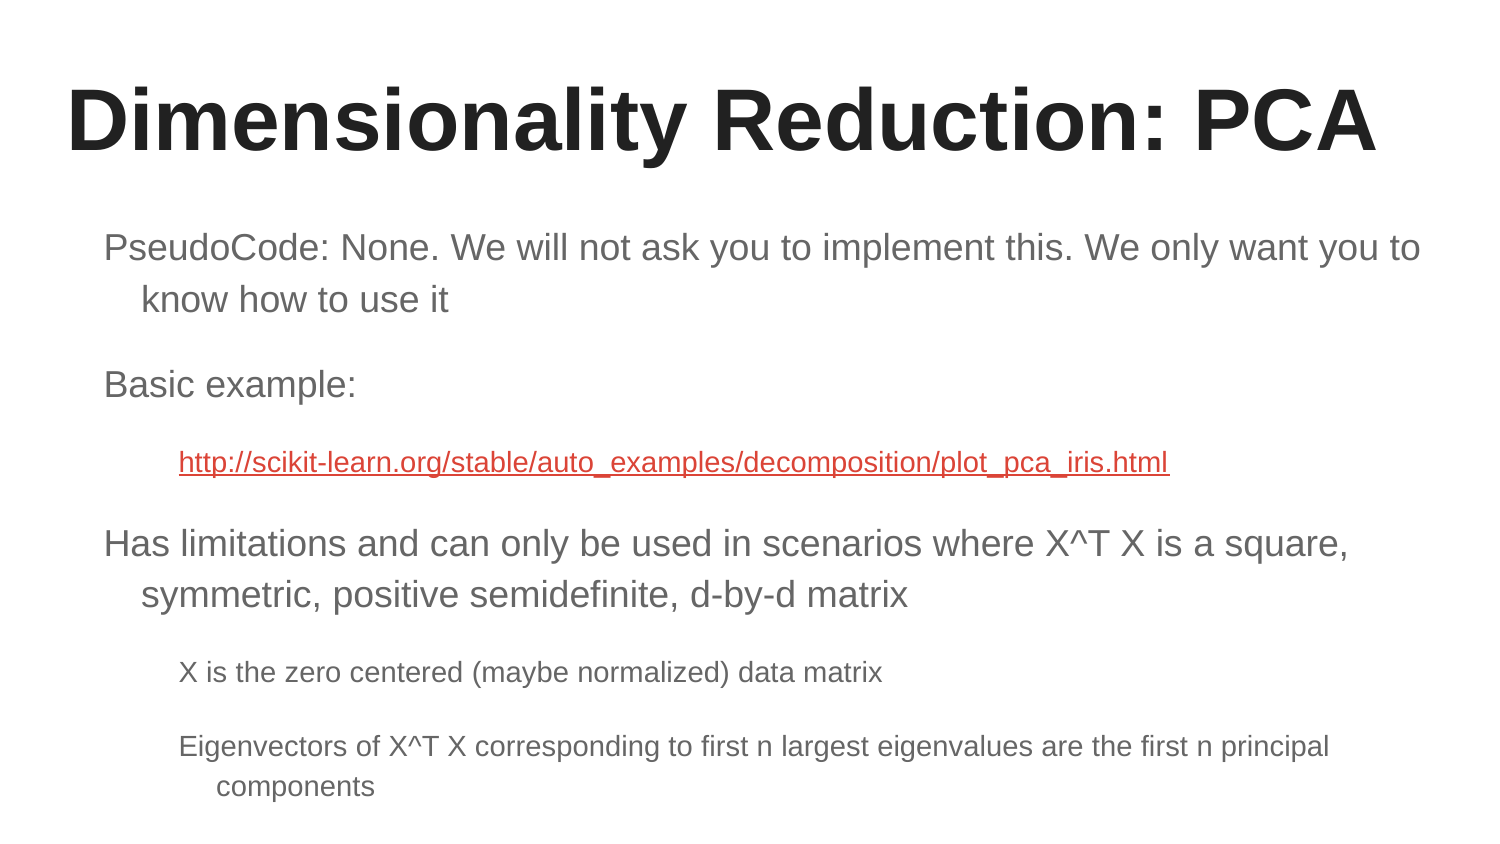

# Dimensionality Reduction: PCA
PseudoCode: None. We will not ask you to implement this. We only want you to know how to use it
Basic example:
http://scikit-learn.org/stable/auto_examples/decomposition/plot_pca_iris.html
Has limitations and can only be used in scenarios where X^T X is a square, symmetric, positive semidefinite, d-by-d matrix
X is the zero centered (maybe normalized) data matrix
Eigenvectors of X^T X corresponding to first n largest eigenvalues are the first n principal components